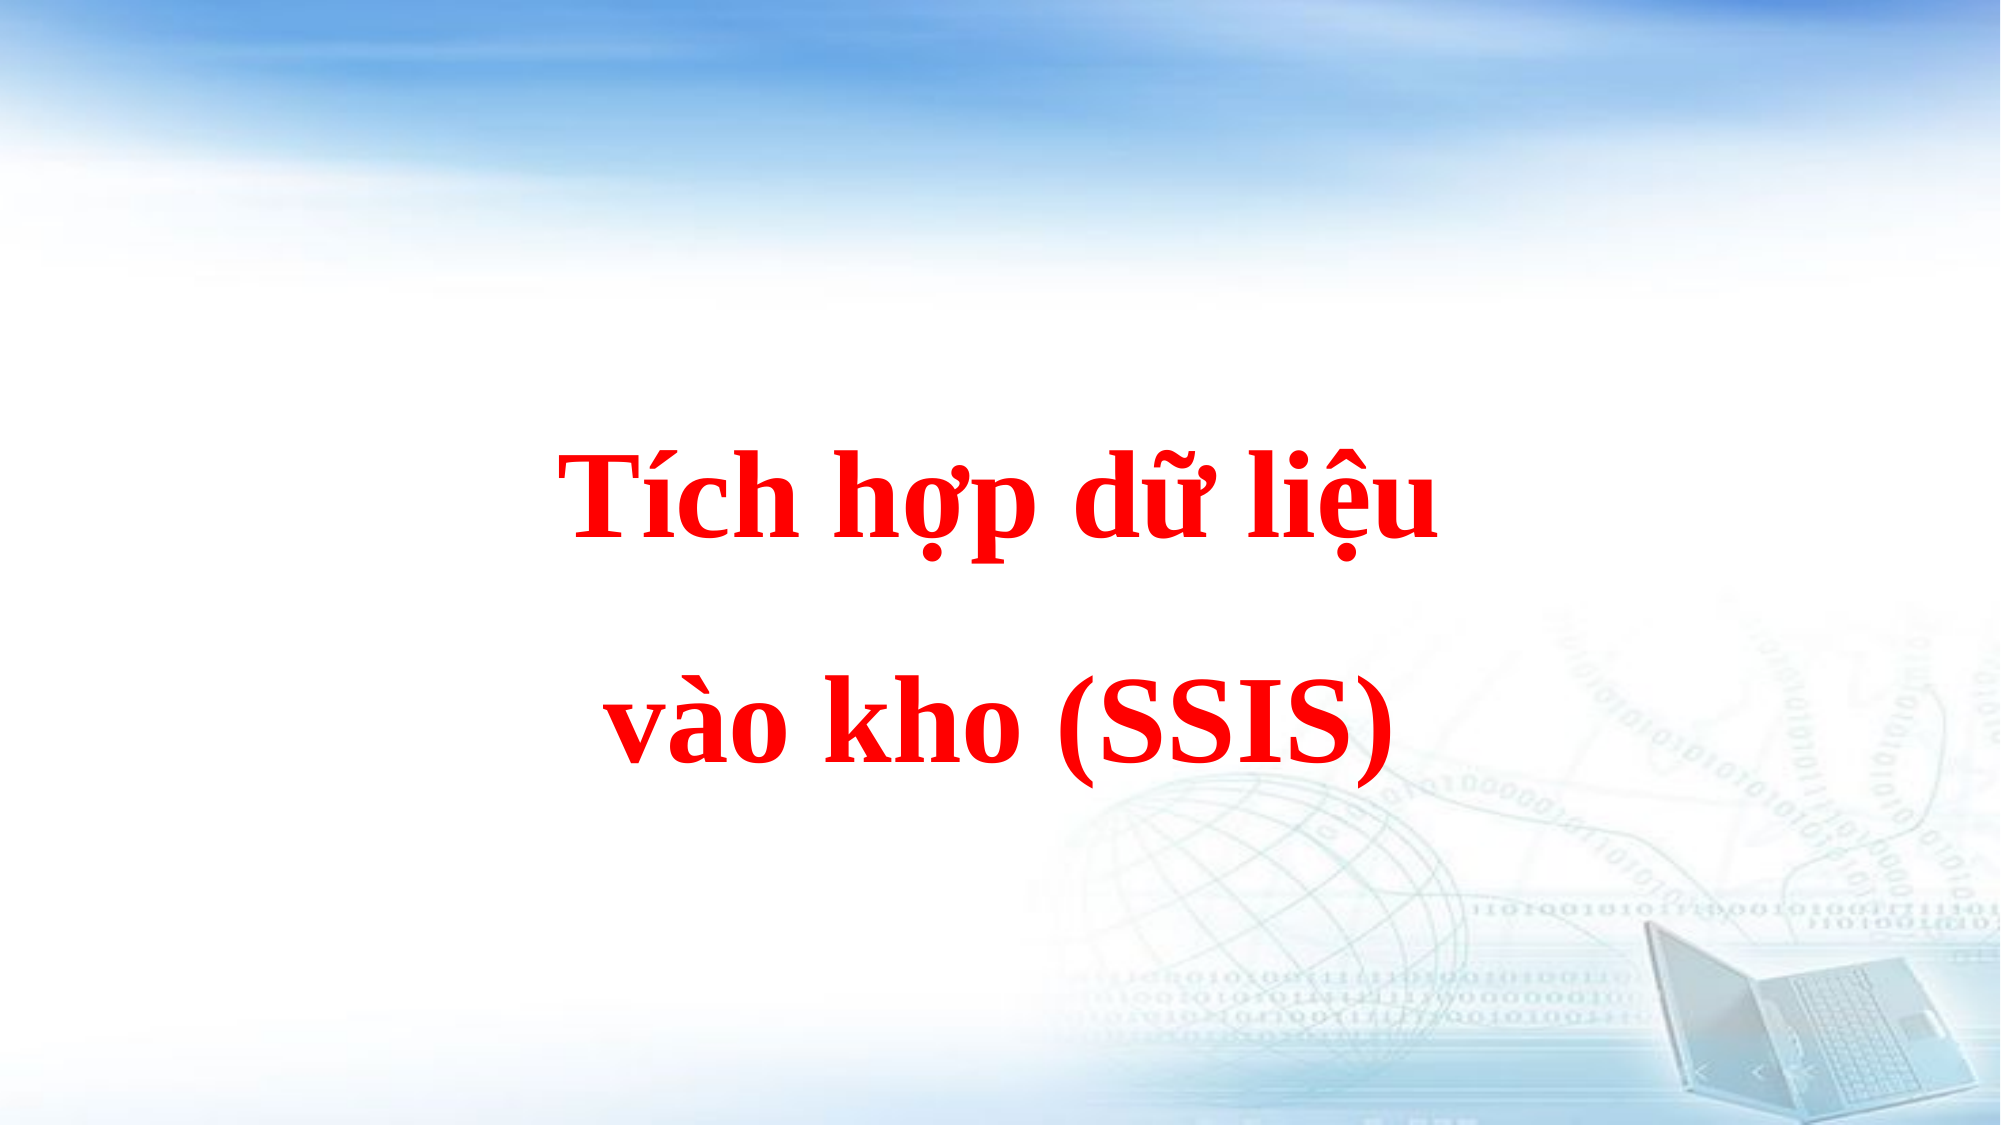

# Tích hợp dữ liệu vào kho (SSIS)